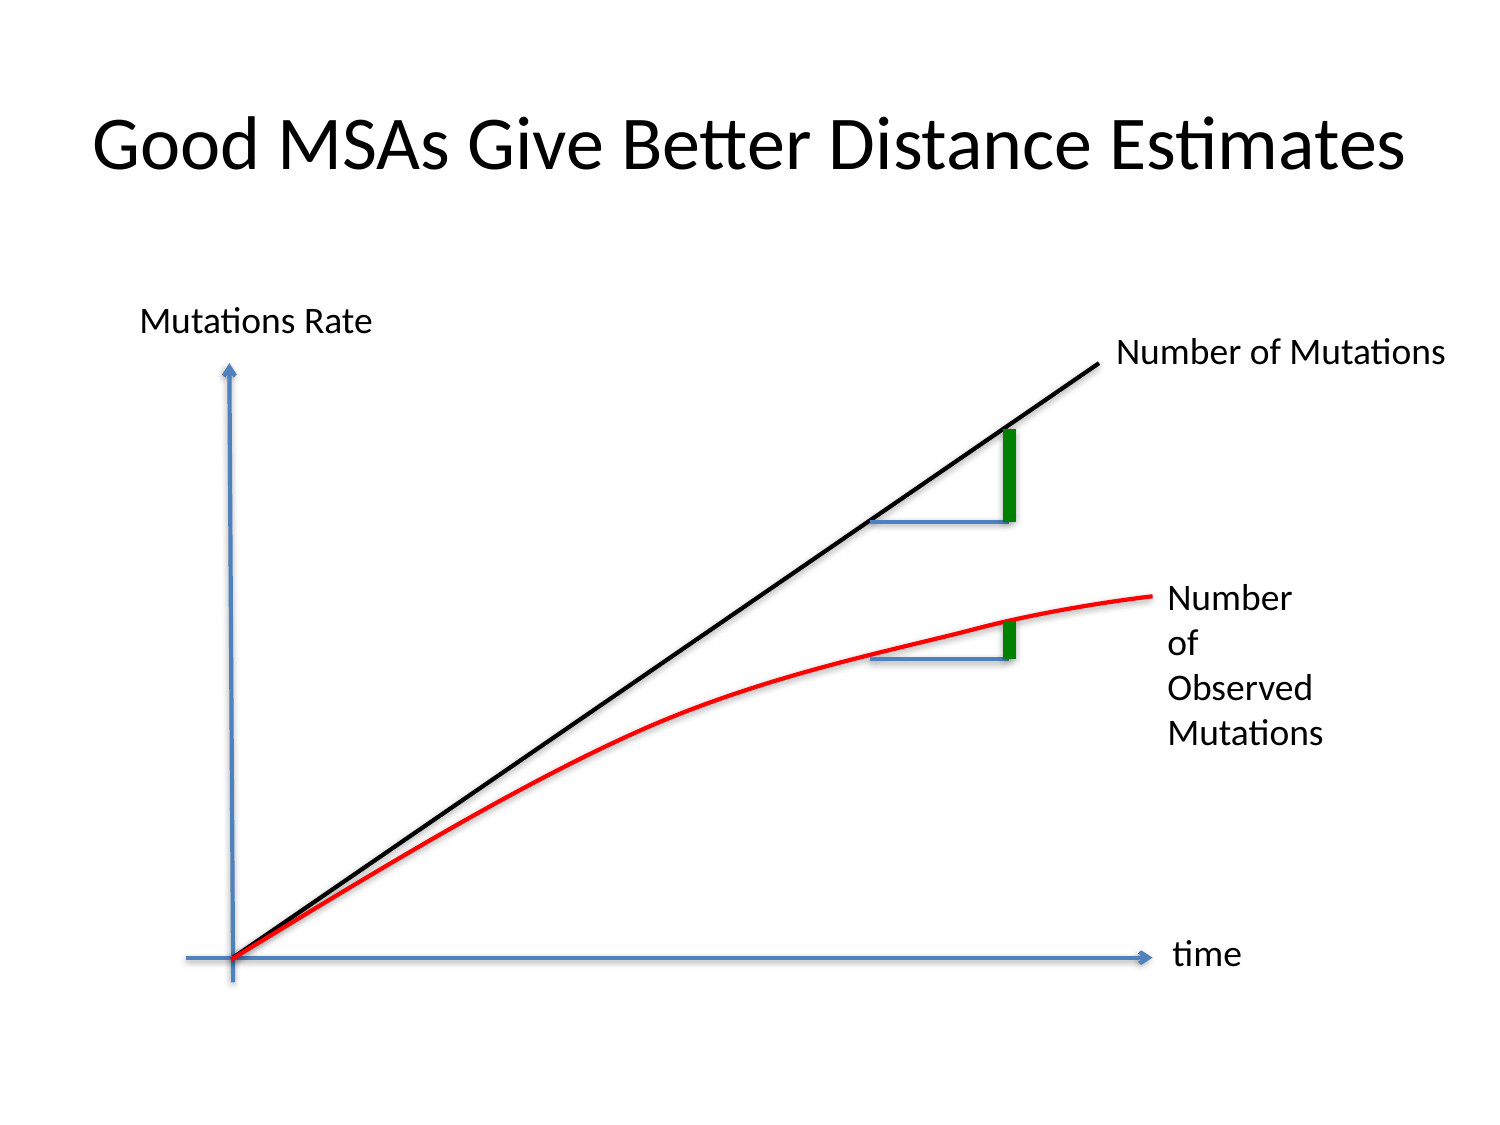

# Good MSAs Give Better Distance Estimates
Mutations Rate
Number of Mutations
Number
of
Observed
Mutations

time